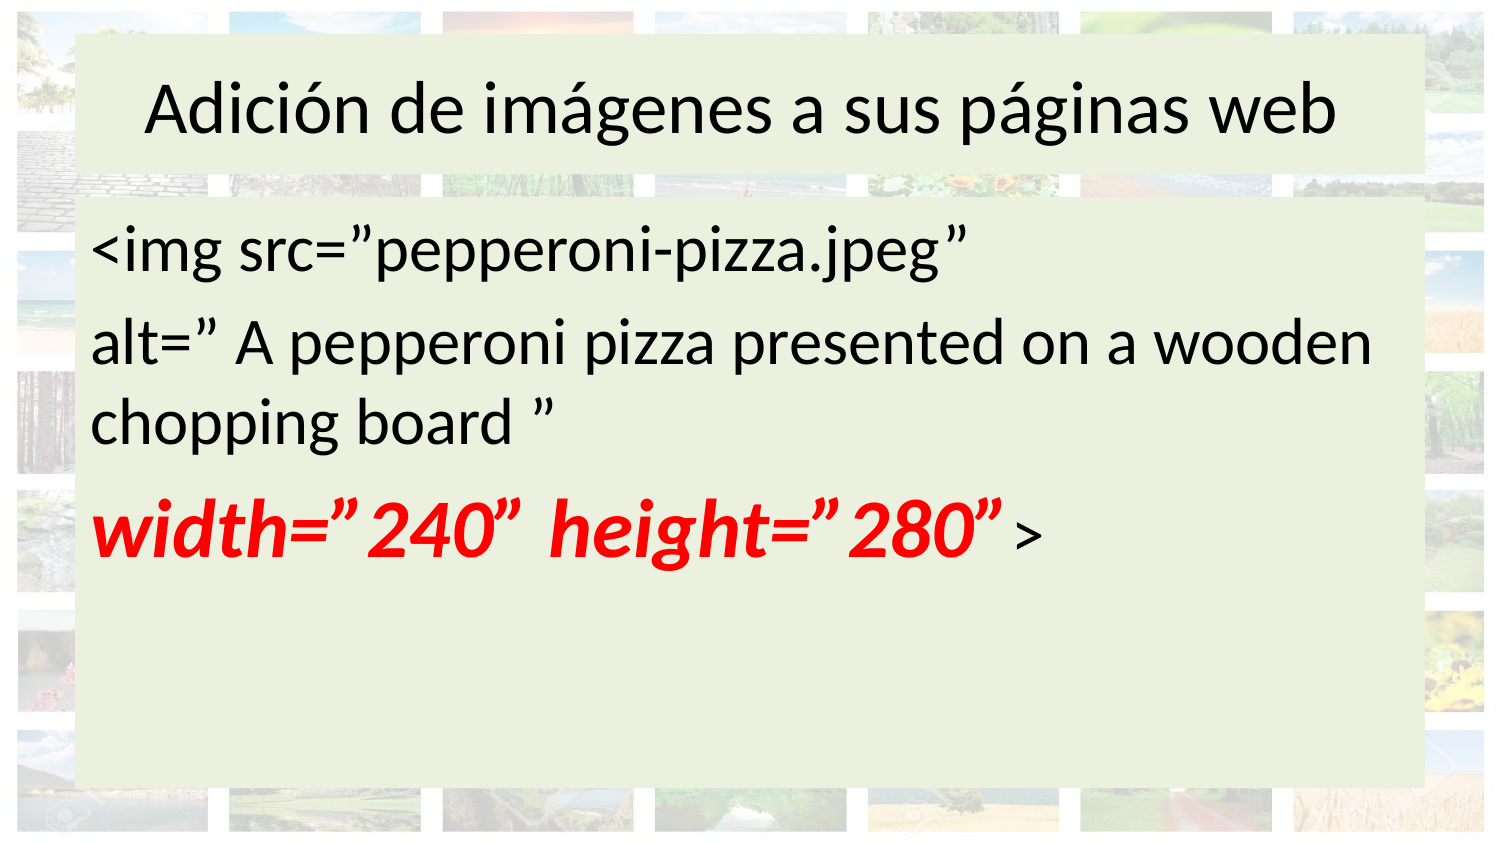

# Adición de imágenes a sus páginas web
<img src=”pepperoni-pizza.jpeg”
alt=” A pepperoni pizza presented on a wooden chopping board ”
width=”240” height=”280”>